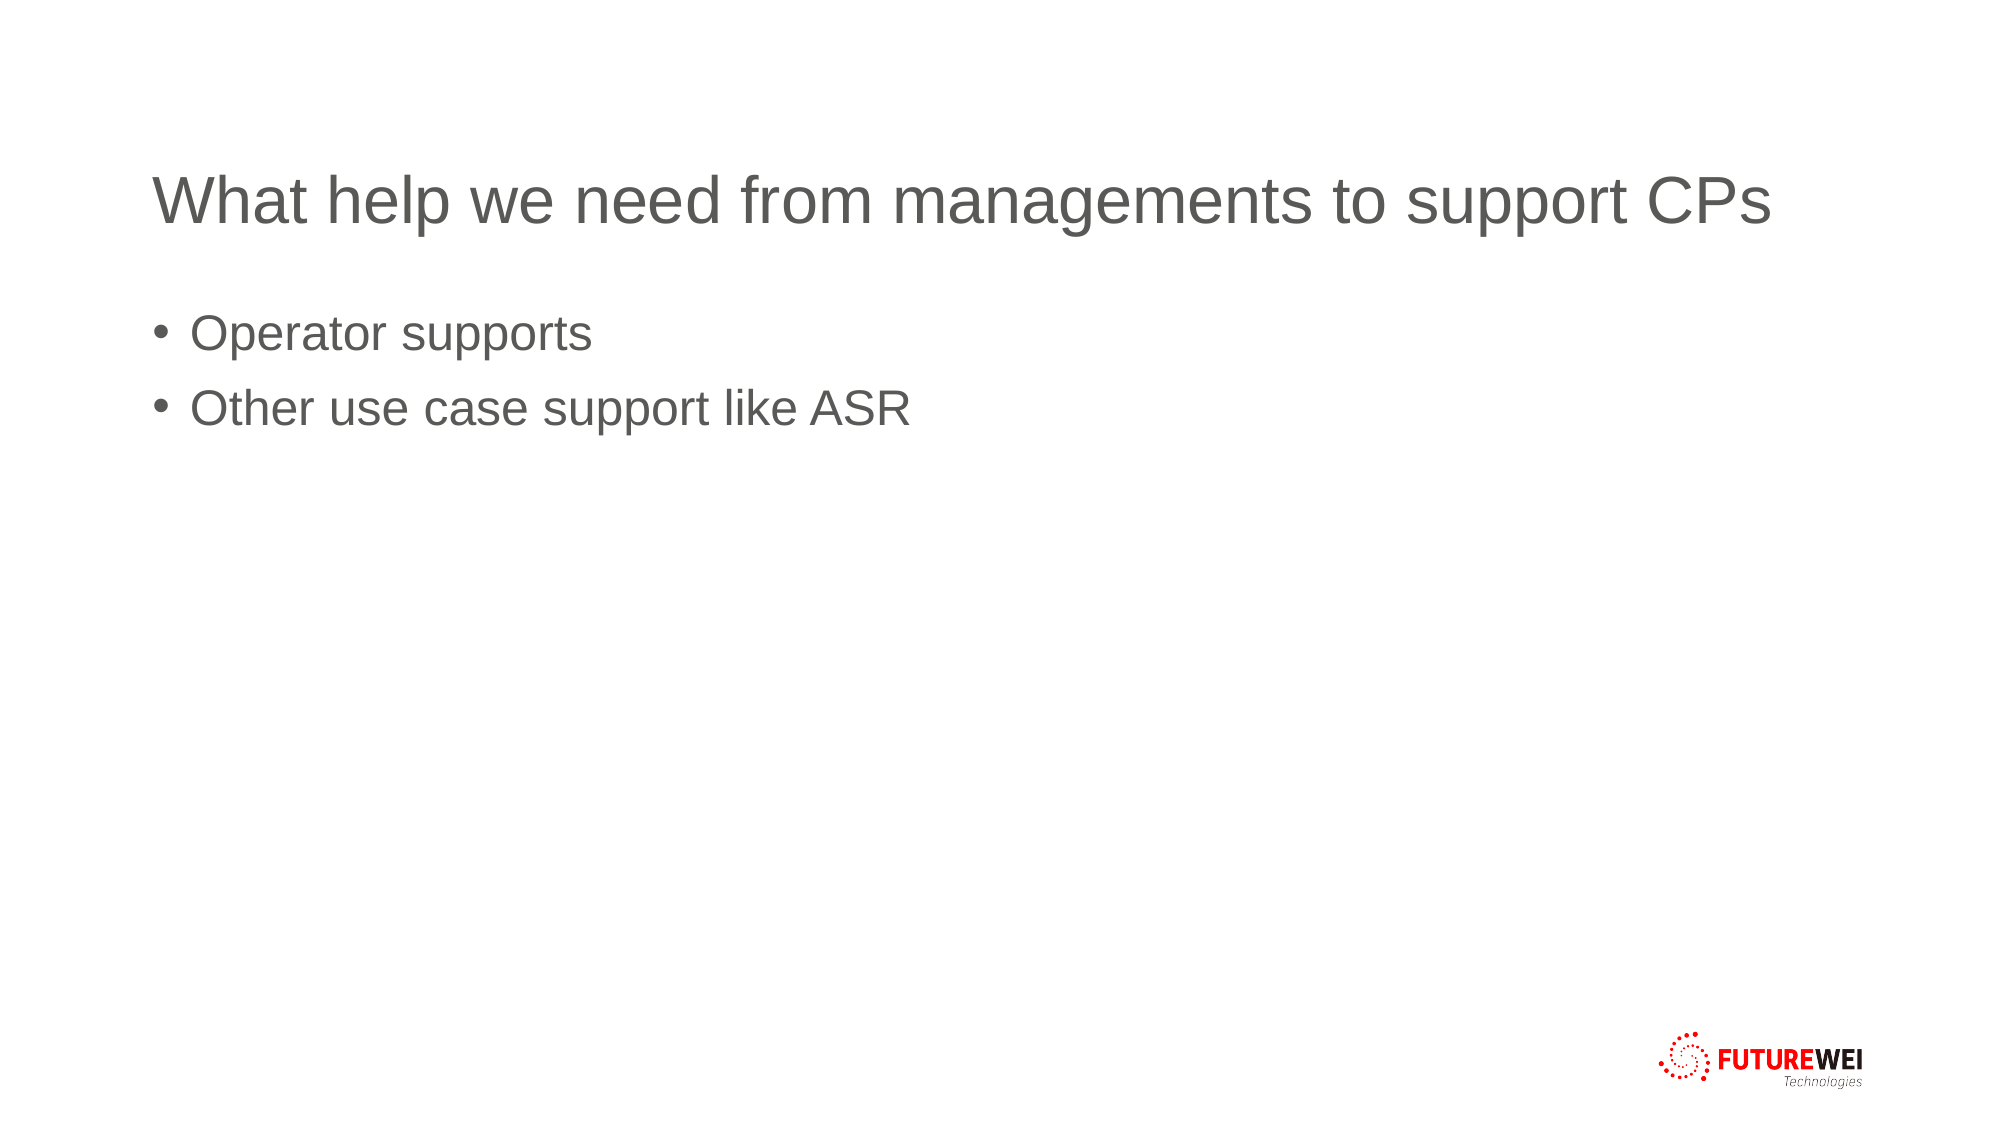

# What help we need from managements to support CPs
Operator supports
Other use case support like ASR